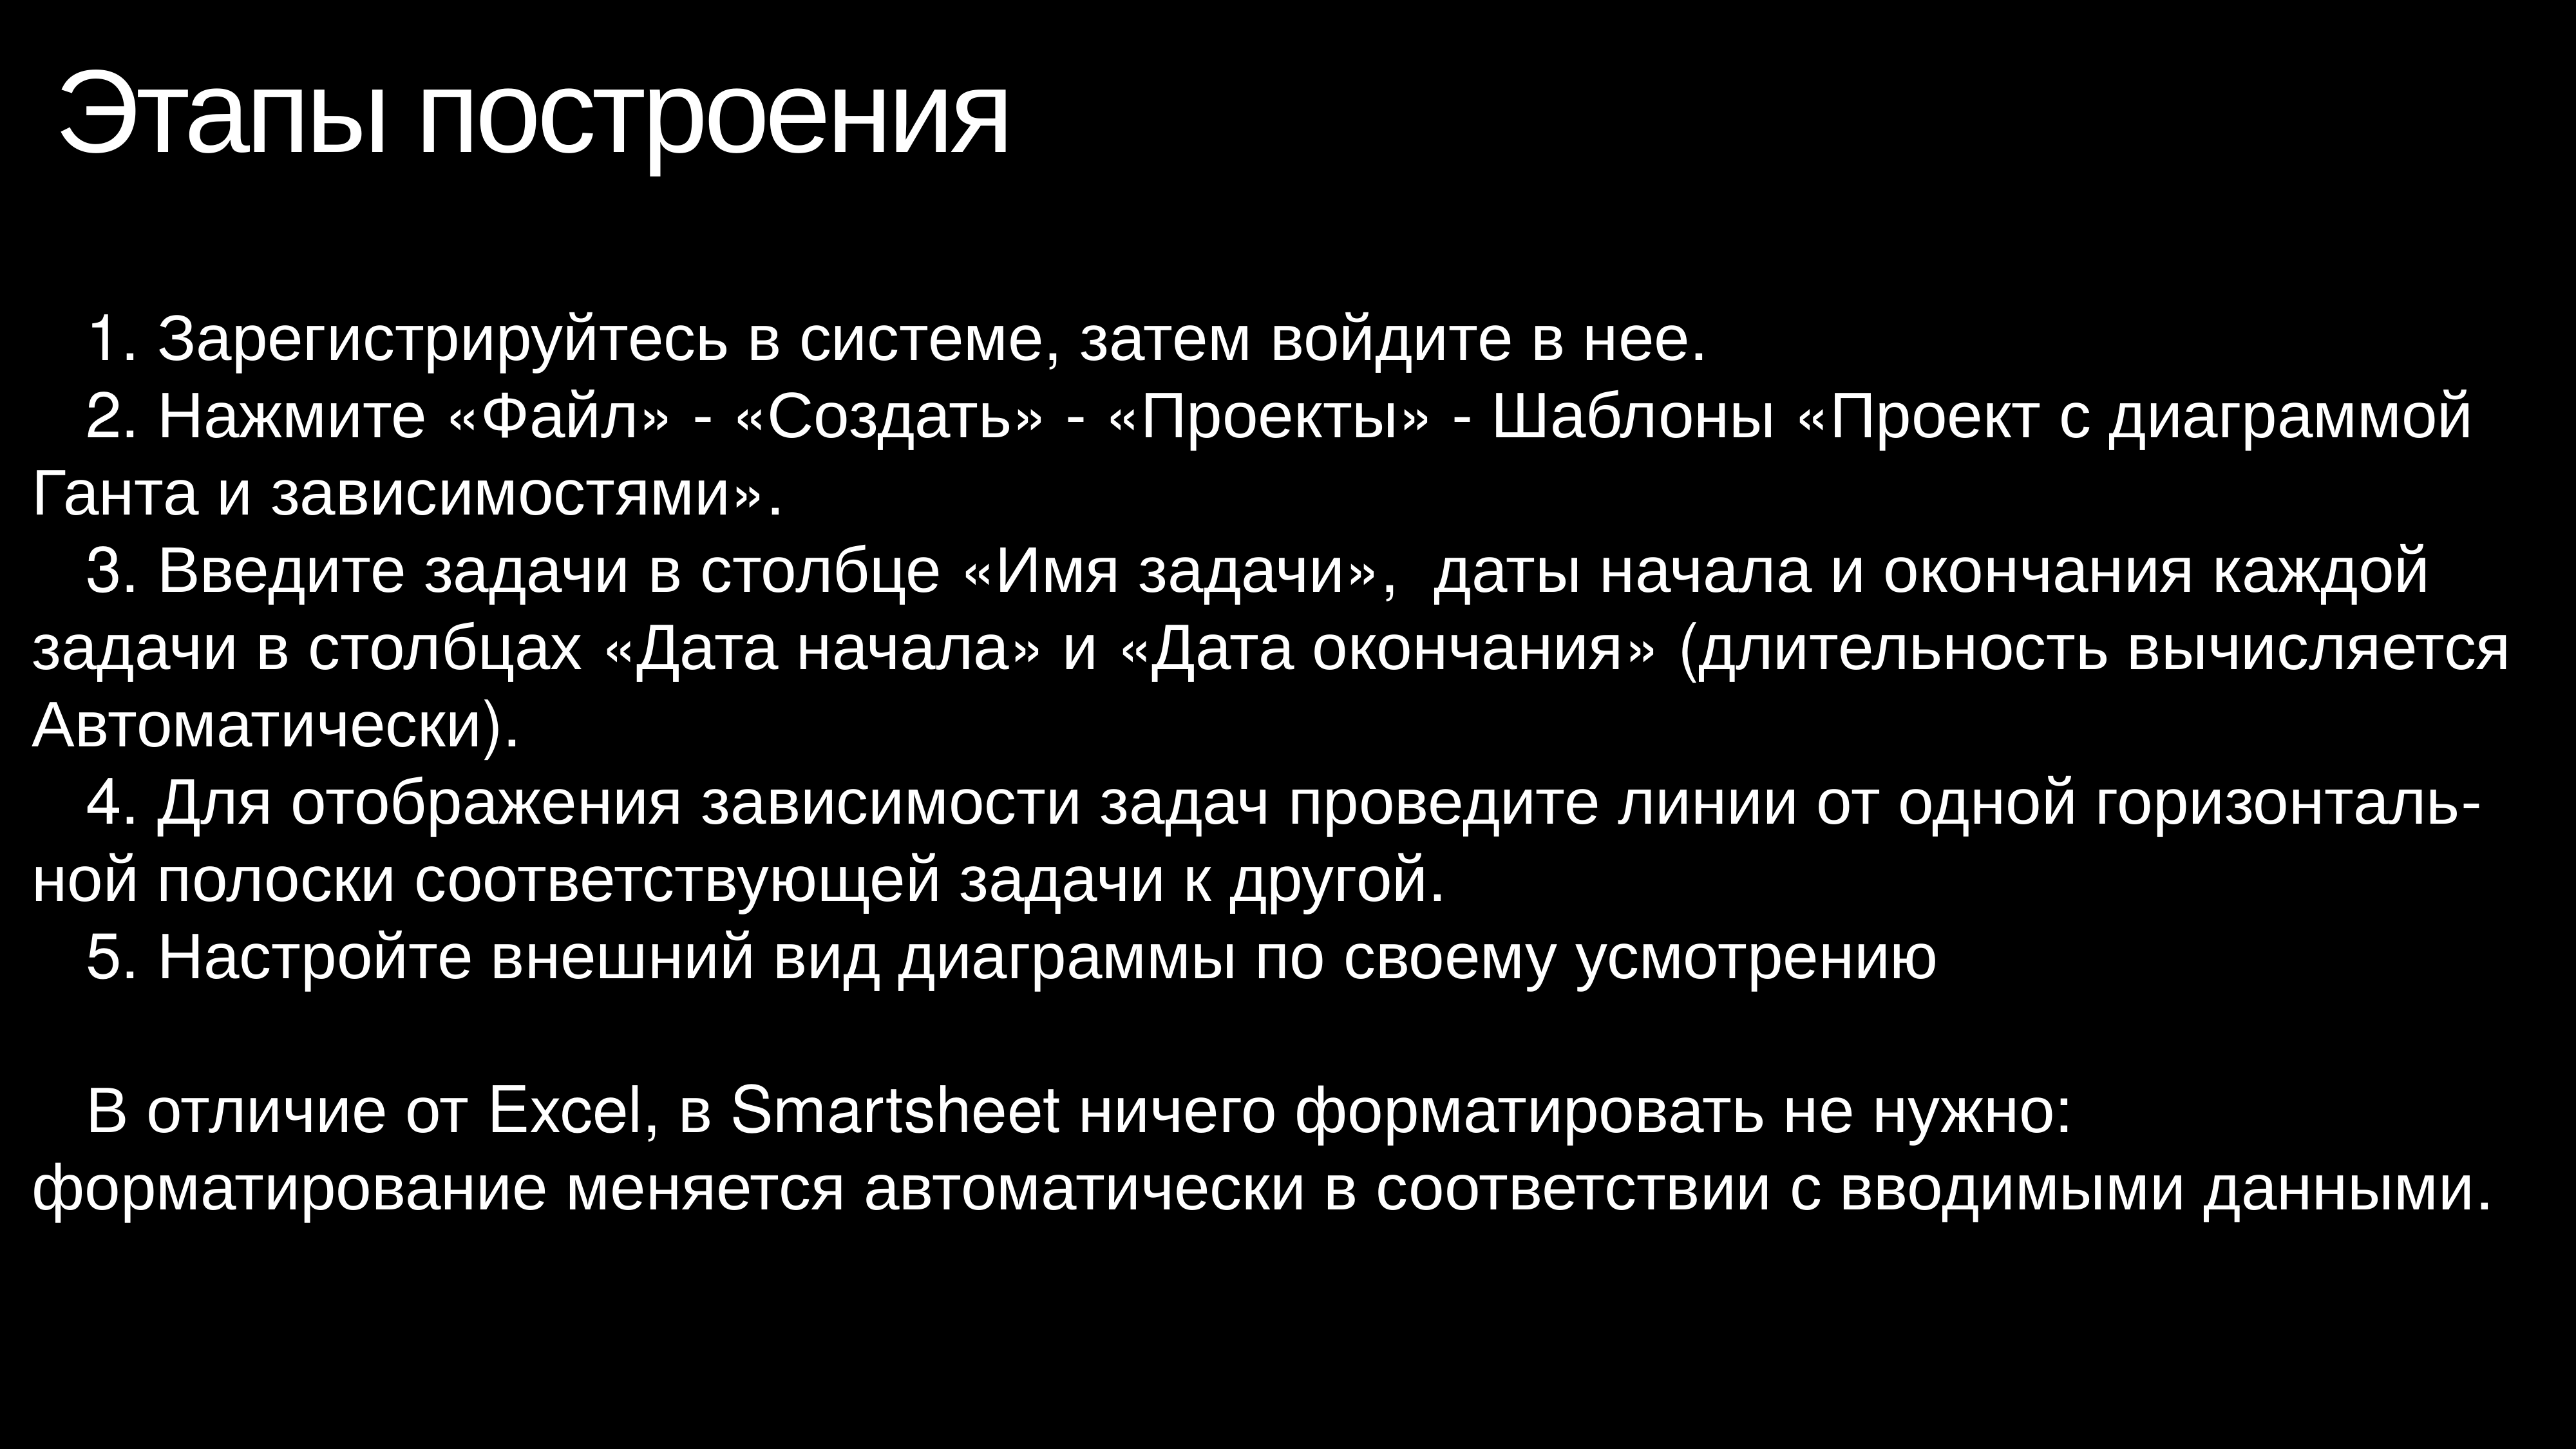

# Этапы построения
   1. Зарегистрируйтесь в системе, затем войдите в нее.
   2. Нажмите «Файл» - «Создать» - «Проекты» - Шаблоны «Проект с диаграммой
Ганта и зависимостями».
   3. Введите задачи в столбце «Имя задачи»,  даты начала и окончания каждой
задачи в столбцах «Дата начала» и «Дата окончания» (длительность вычисляется
Автоматически).
   4. Для отображения зависимости задач проведите линии от одной горизонталь-
ной полоски соответствующей задачи к другой.
   5. Настройте внешний вид диаграммы по своему усмотрению

   В отличие от Excel, в Smartsheet ничего форматировать не нужно:
форматирование меняется автоматически в соответствии с вводимыми данными.